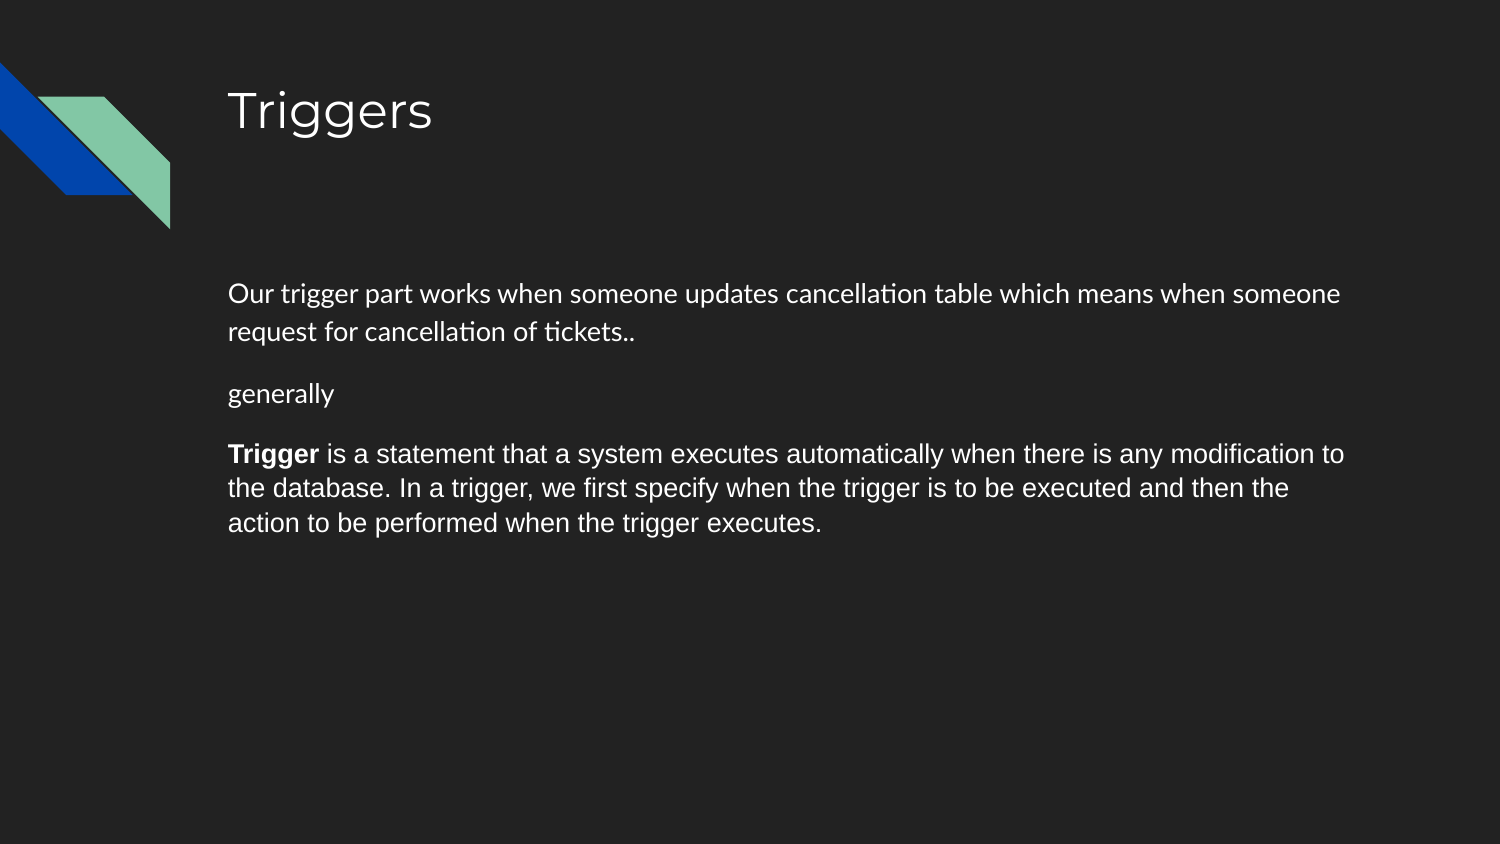

# Triggers
Our trigger part works when someone updates cancellation table which means when someone request for cancellation of tickets..
generally
Trigger is a statement that a system executes automatically when there is any modification to the database. In a trigger, we first specify when the trigger is to be executed and then the action to be performed when the trigger executes.